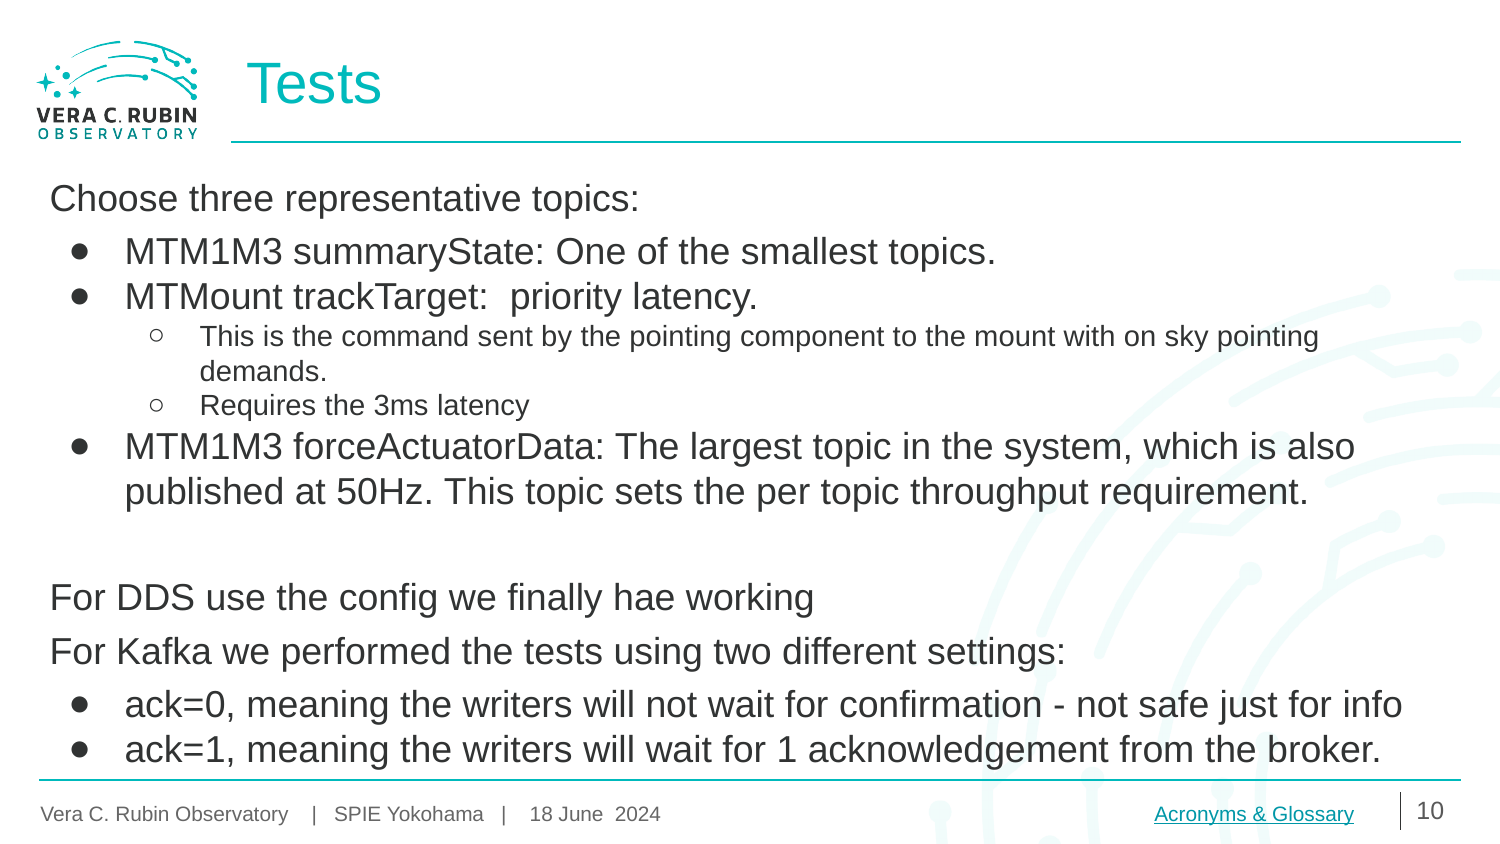

# Tests
Choose three representative topics:
MTM1M3 summaryState: One of the smallest topics.
MTMount trackTarget:  priority latency.
This is the command sent by the pointing component to the mount with on sky pointing demands.
Requires the 3ms latency
MTM1M3 forceActuatorData: The largest topic in the system, which is also published at 50Hz. This topic sets the per topic throughput requirement.

For DDS use the config we finally hae working
For Kafka we performed the tests using two different settings:
ack=0, meaning the writers will not wait for confirmation - not safe just for info
ack=1, meaning the writers will wait for 1 acknowledgement from the broker.

10